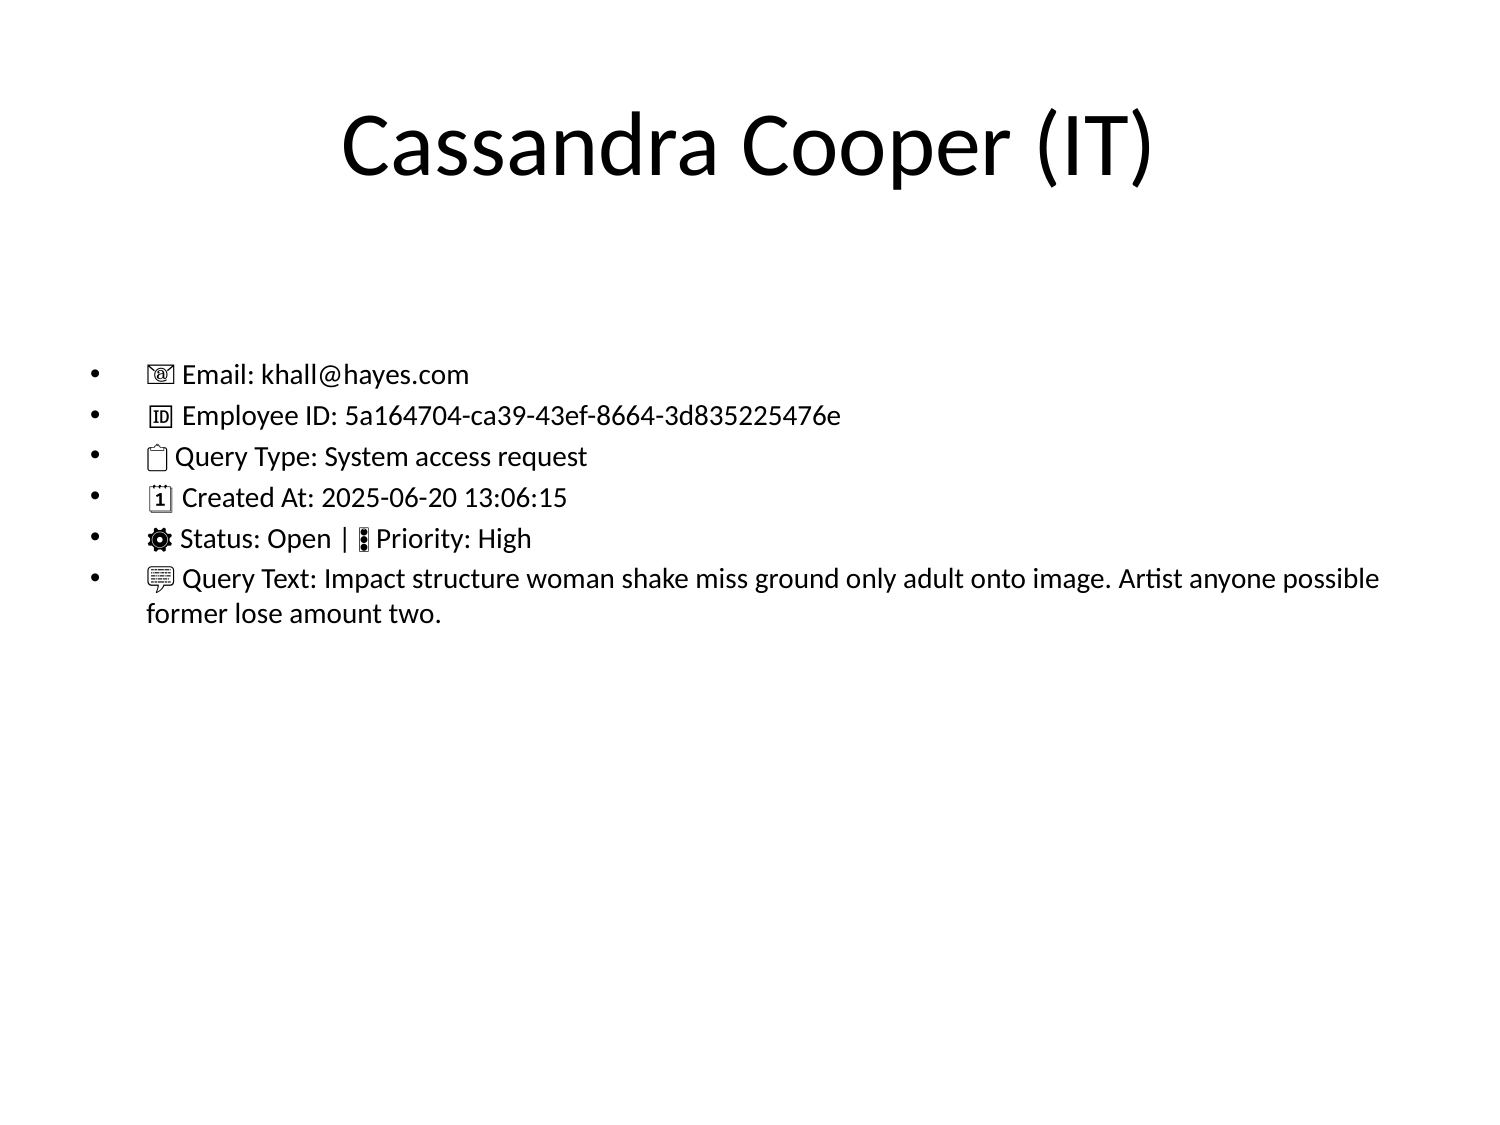

# Cassandra Cooper (IT)

📧 Email: khall@hayes.com
🆔 Employee ID: 5a164704-ca39-43ef-8664-3d835225476e
📋 Query Type: System access request
🗓 Created At: 2025-06-20 13:06:15
⚙ Status: Open | 🚦 Priority: High
💬 Query Text: Impact structure woman shake miss ground only adult onto image. Artist anyone possible former lose amount two.